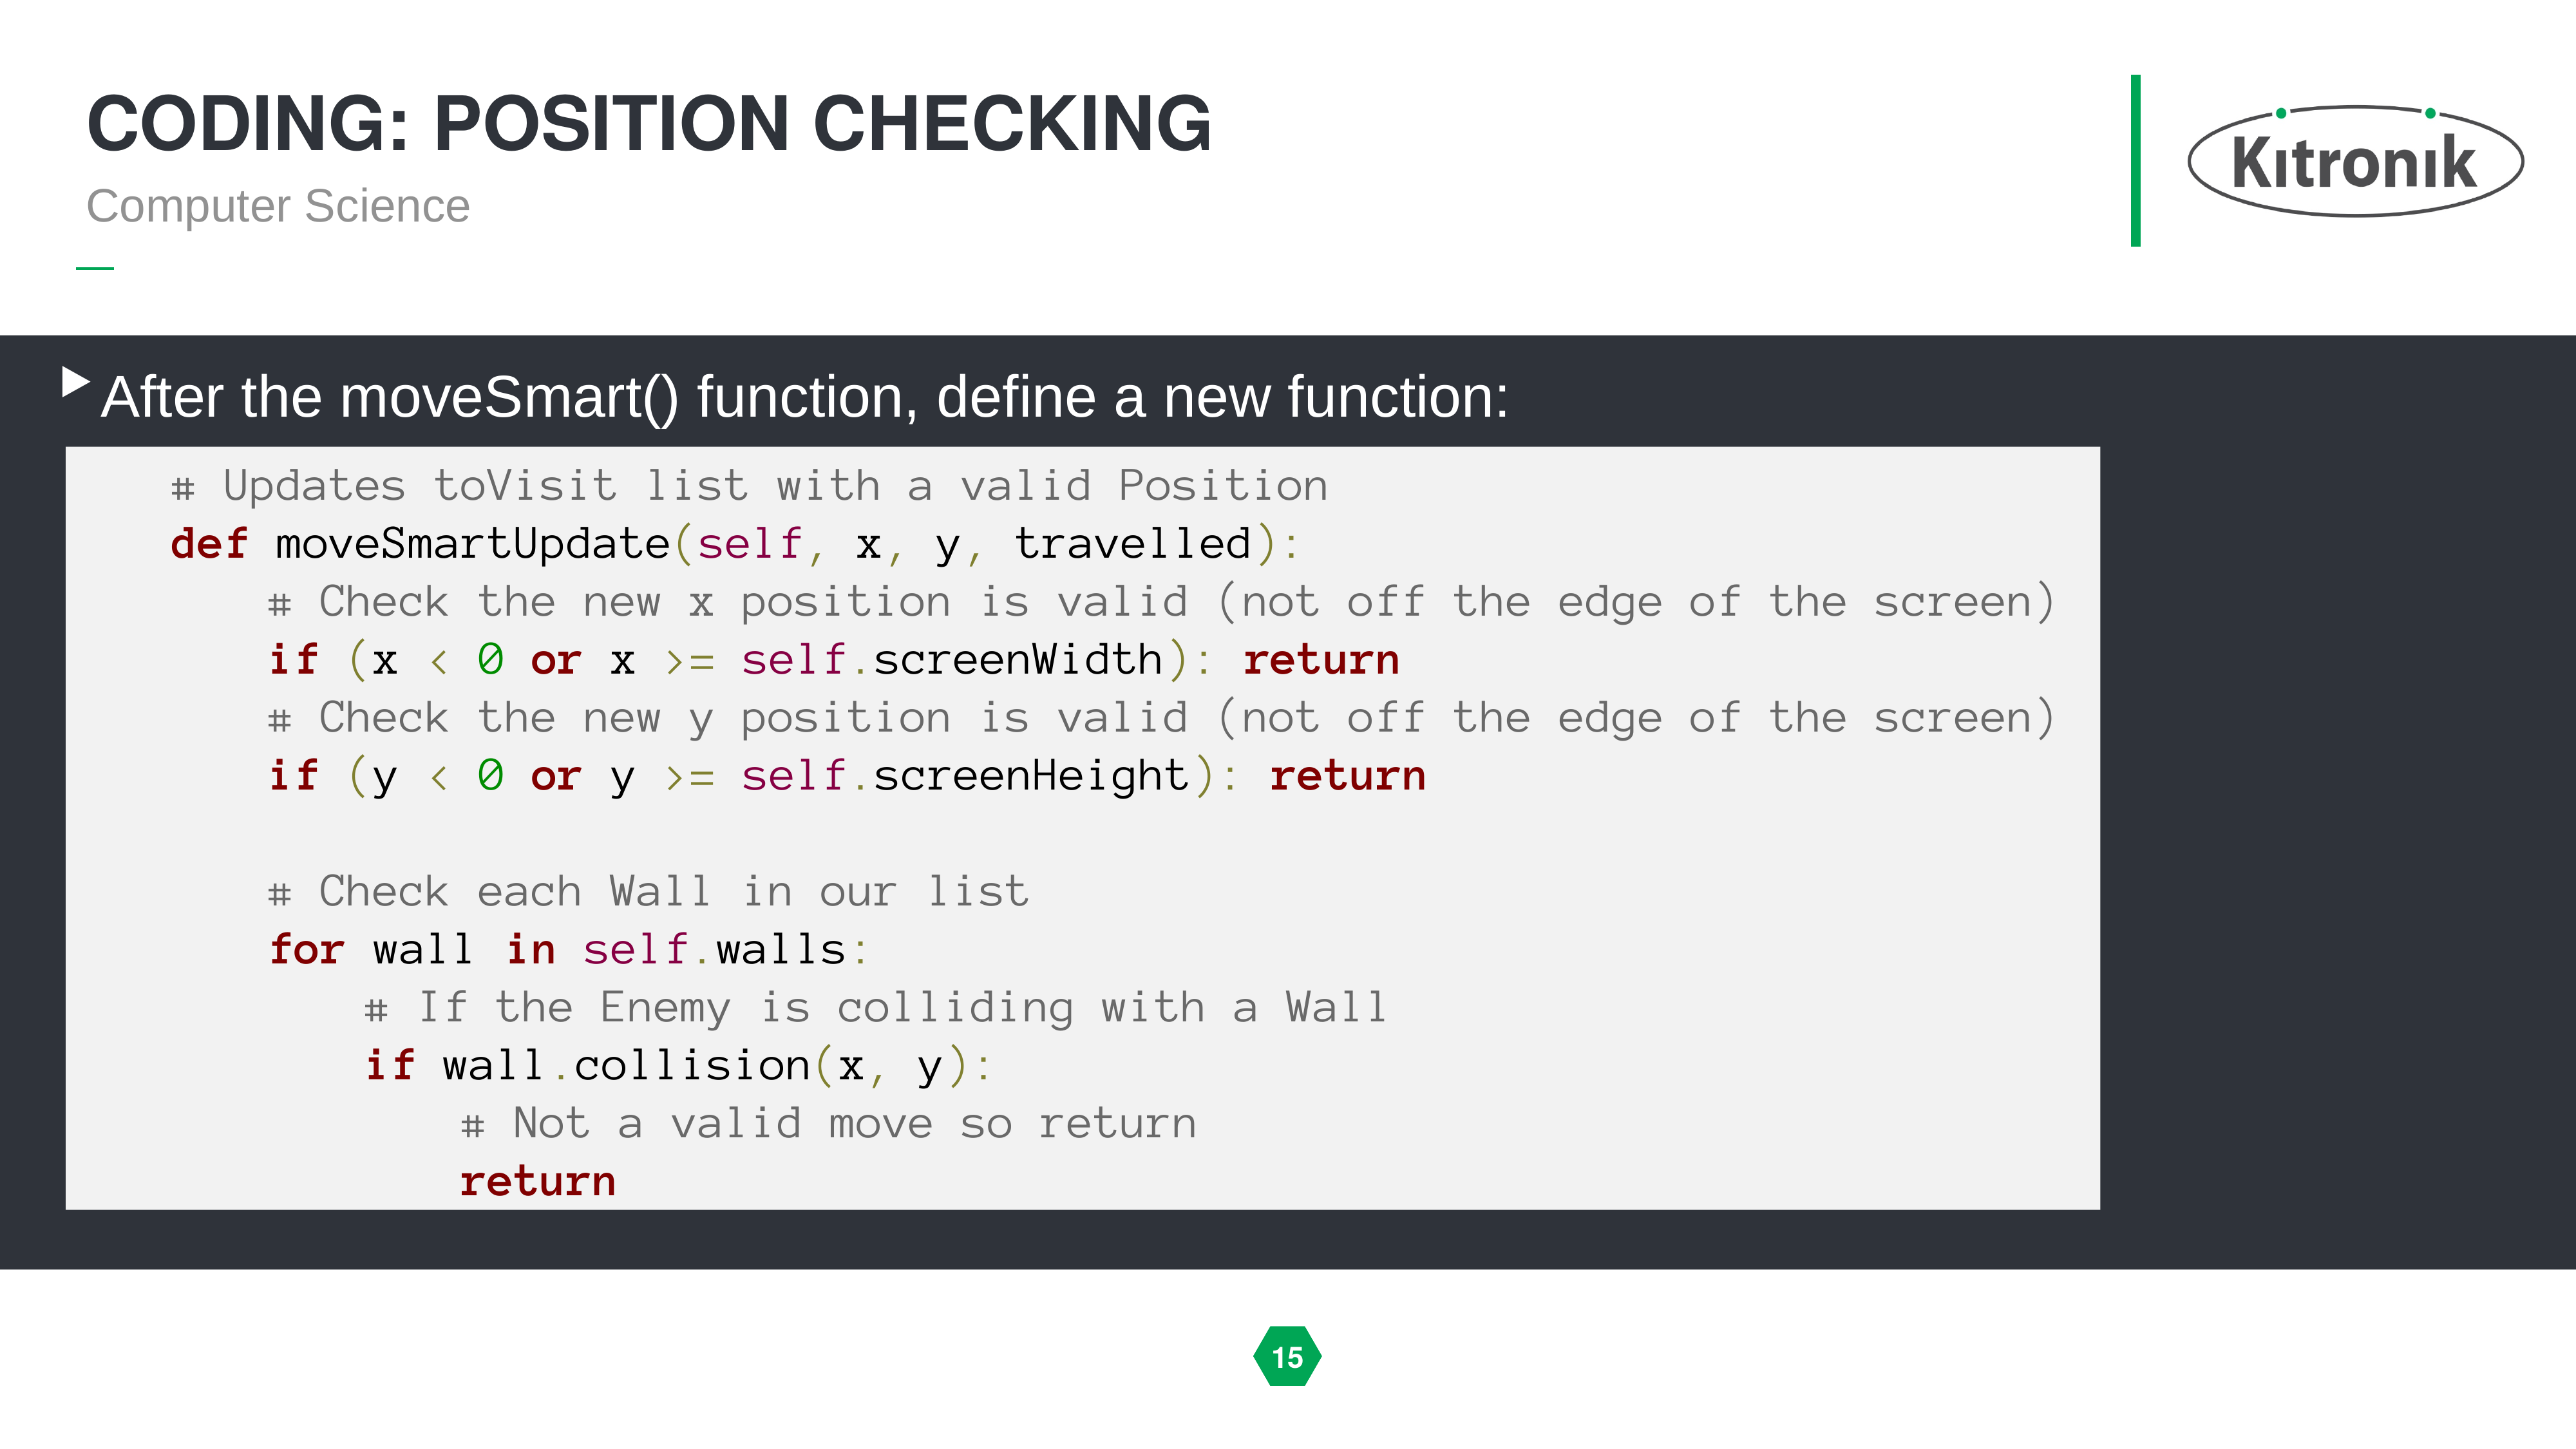

# Coding: position checking
Computer Science

After the moveSmart() function, define a new function:
	# Updates toVisit list with a valid Position
	def moveSmartUpdate(self, x, y, travelled):
		# Check the new x position is valid (not off the edge of the screen)
		if (x < 0 or x >= self.screenWidth): return
		# Check the new y position is valid (not off the edge of the screen)
		if (y < 0 or y >= self.screenHeight): return

		# Check each Wall in our list
		for wall in self.walls:
			# If the Enemy is colliding with a Wall
			if wall.collision(x, y):
				# Not a valid move so return
				return

15